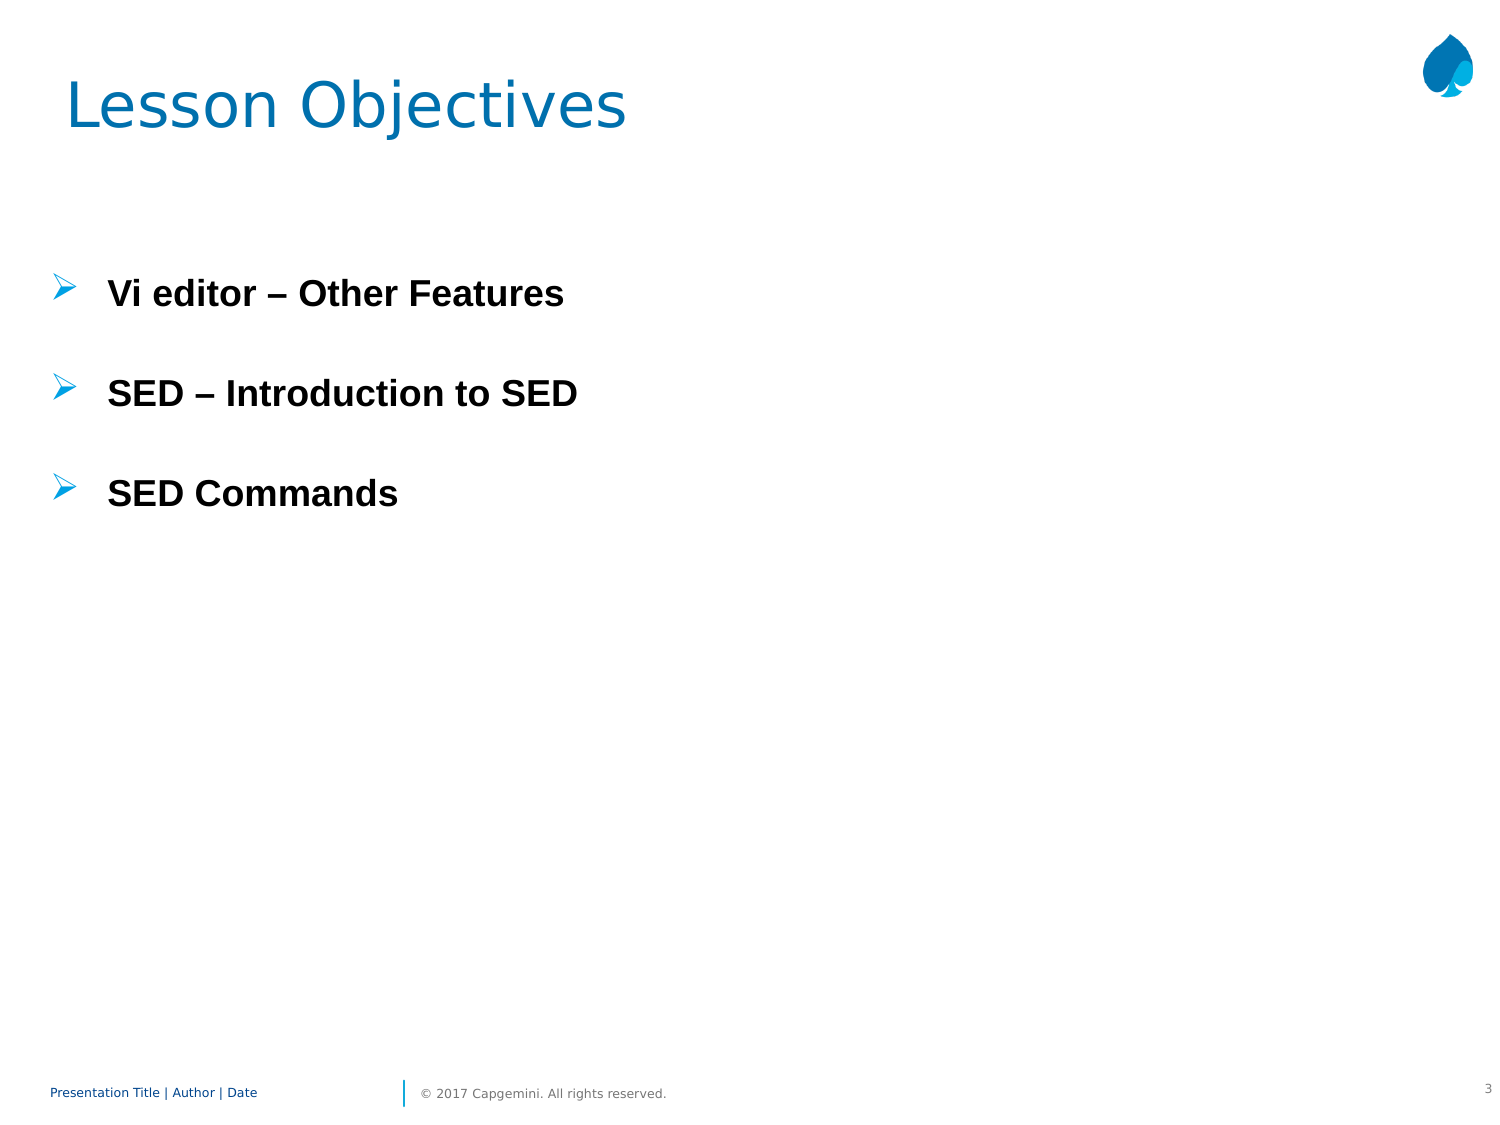

# Lesson Objectives
Vi editor – Other Features
SED – Introduction to SED
SED Commands